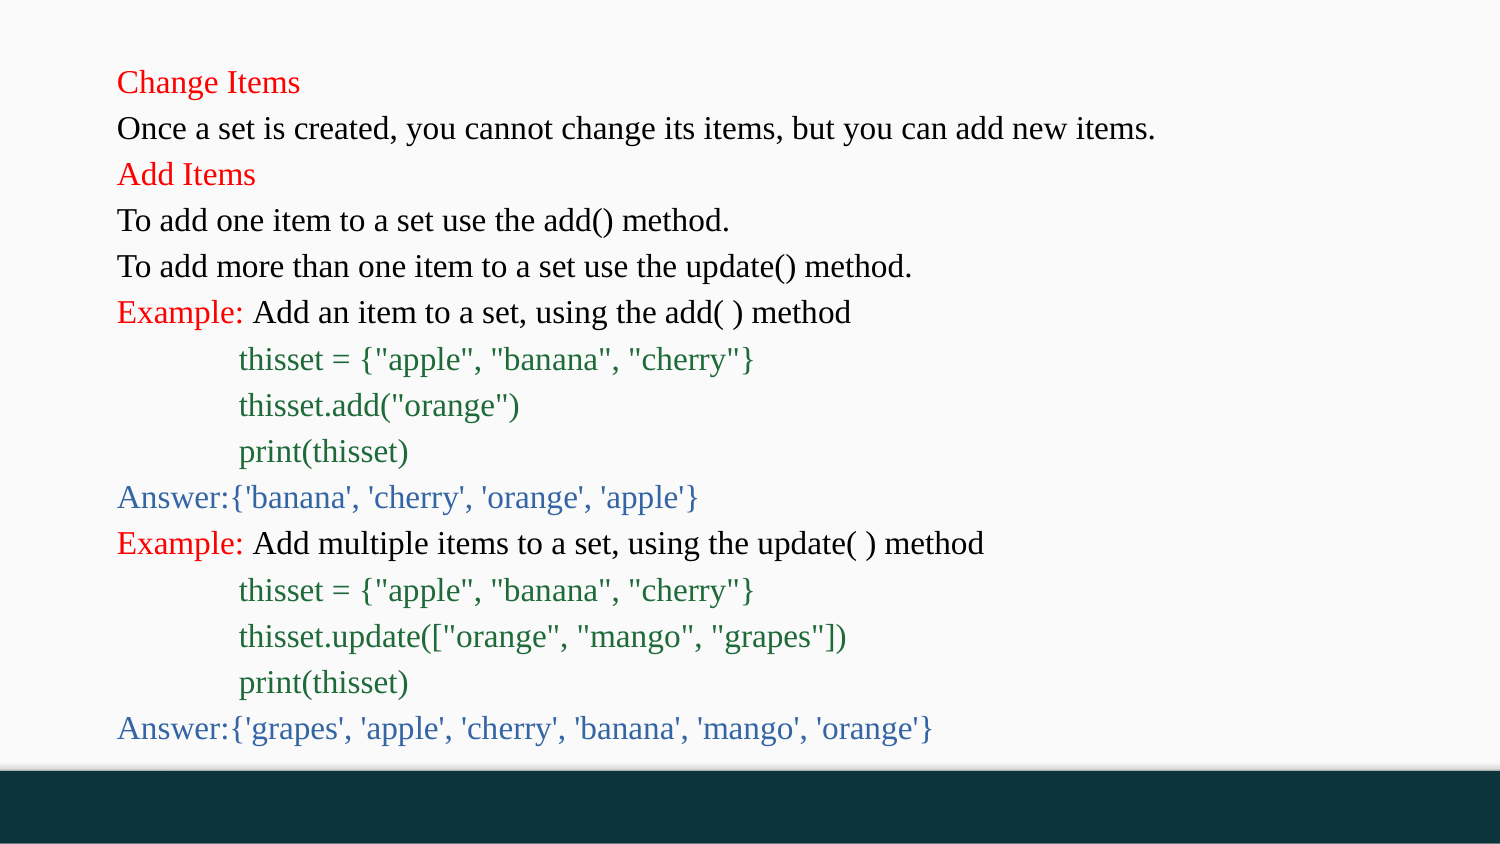

Change Items
Once a set is created, you cannot change its items, but you can add new items.
Add Items
To add one item to a set use the add() method.
To add more than one item to a set use the update() method.
Example: Add an item to a set, using the add( ) method
thisset = {"apple", "banana", "cherry"}
thisset.add("orange")
print(thisset)
Answer:{'banana', 'cherry', 'orange', 'apple'}
Example: Add multiple items to a set, using the update( ) method
thisset = {"apple", "banana", "cherry"}
thisset.update(["orange", "mango", "grapes"])
print(thisset)
Answer:{'grapes', 'apple', 'cherry', 'banana', 'mango', 'orange'}